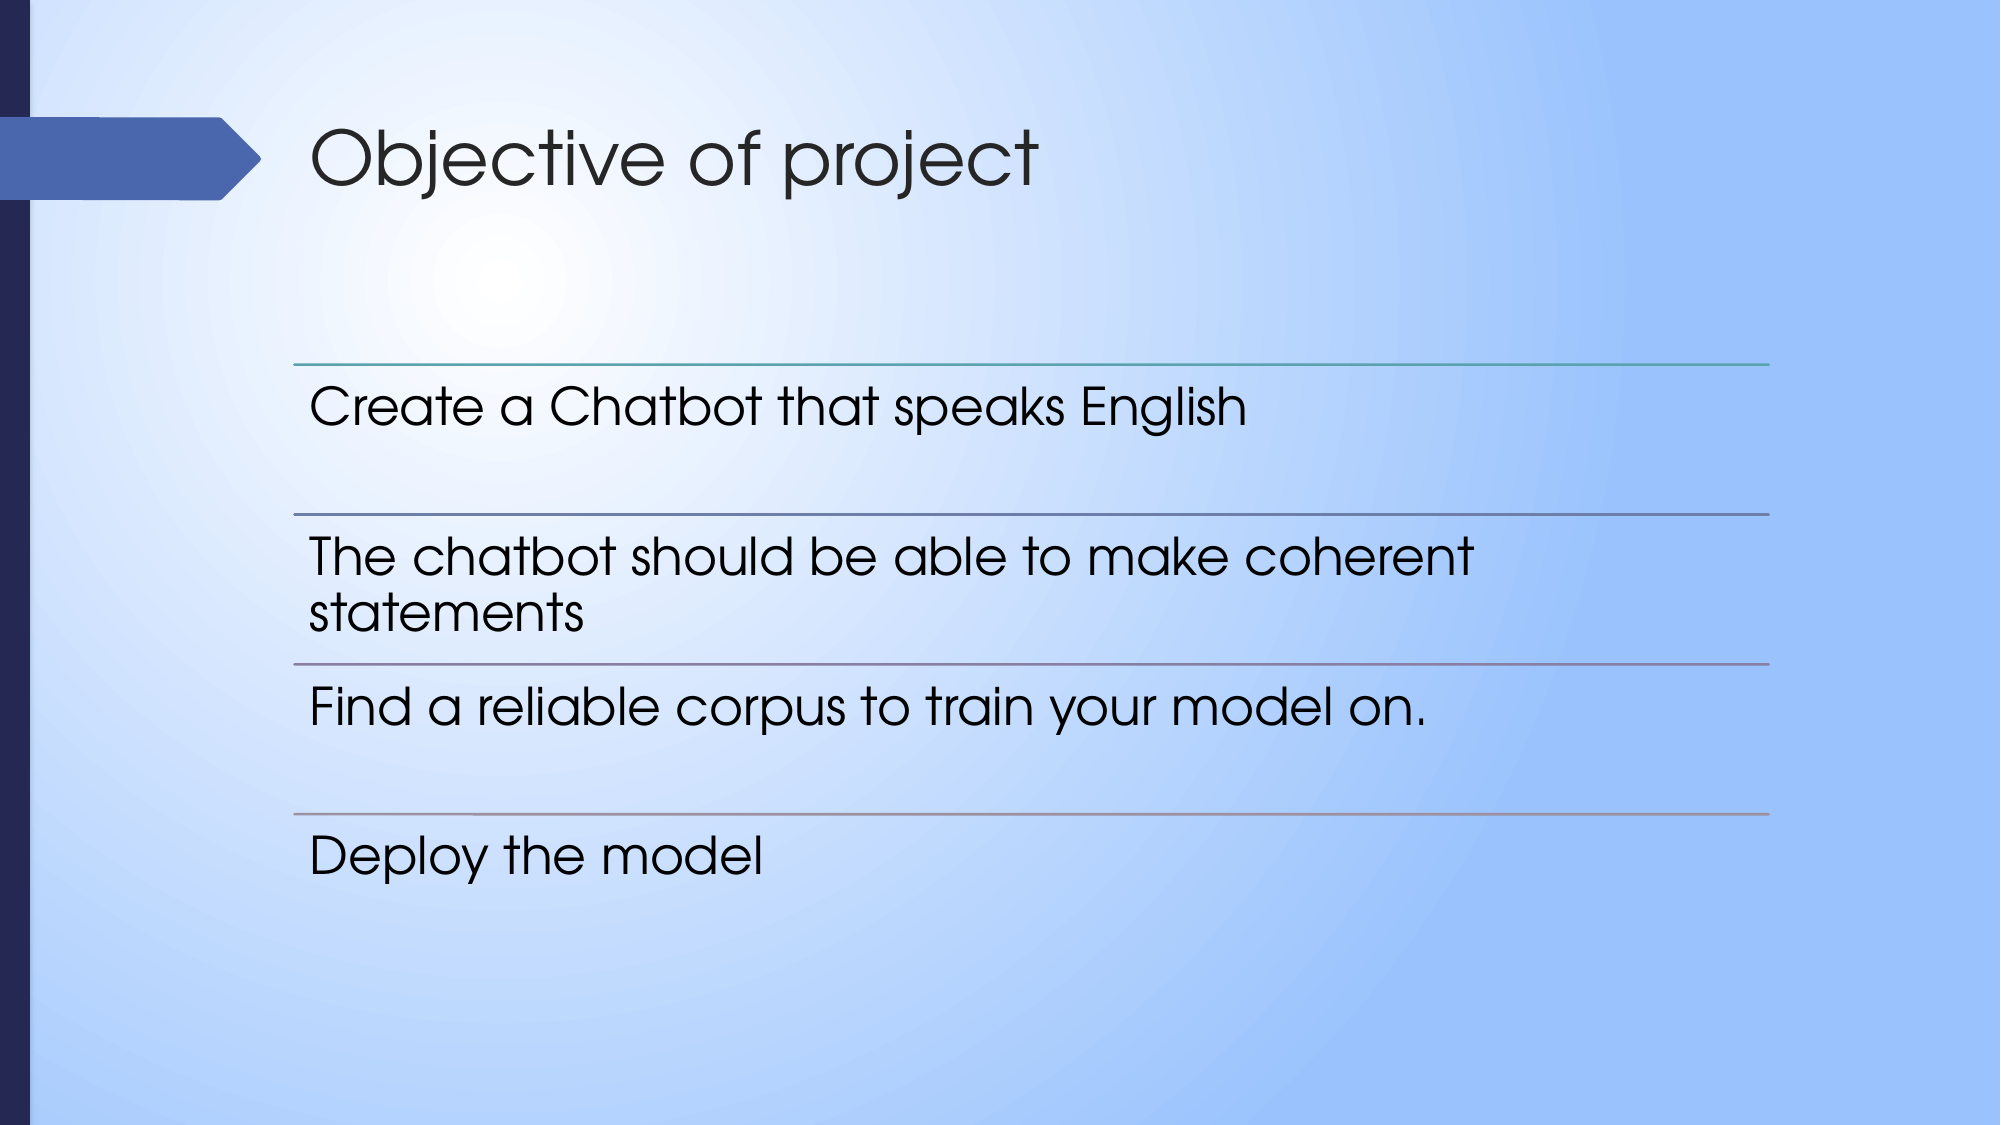

# Objective of project

Create a Chatbot that speaks English
The chatbot should be able to make coherent statements
Find a reliable corpus to train your model on.
Deploy the model